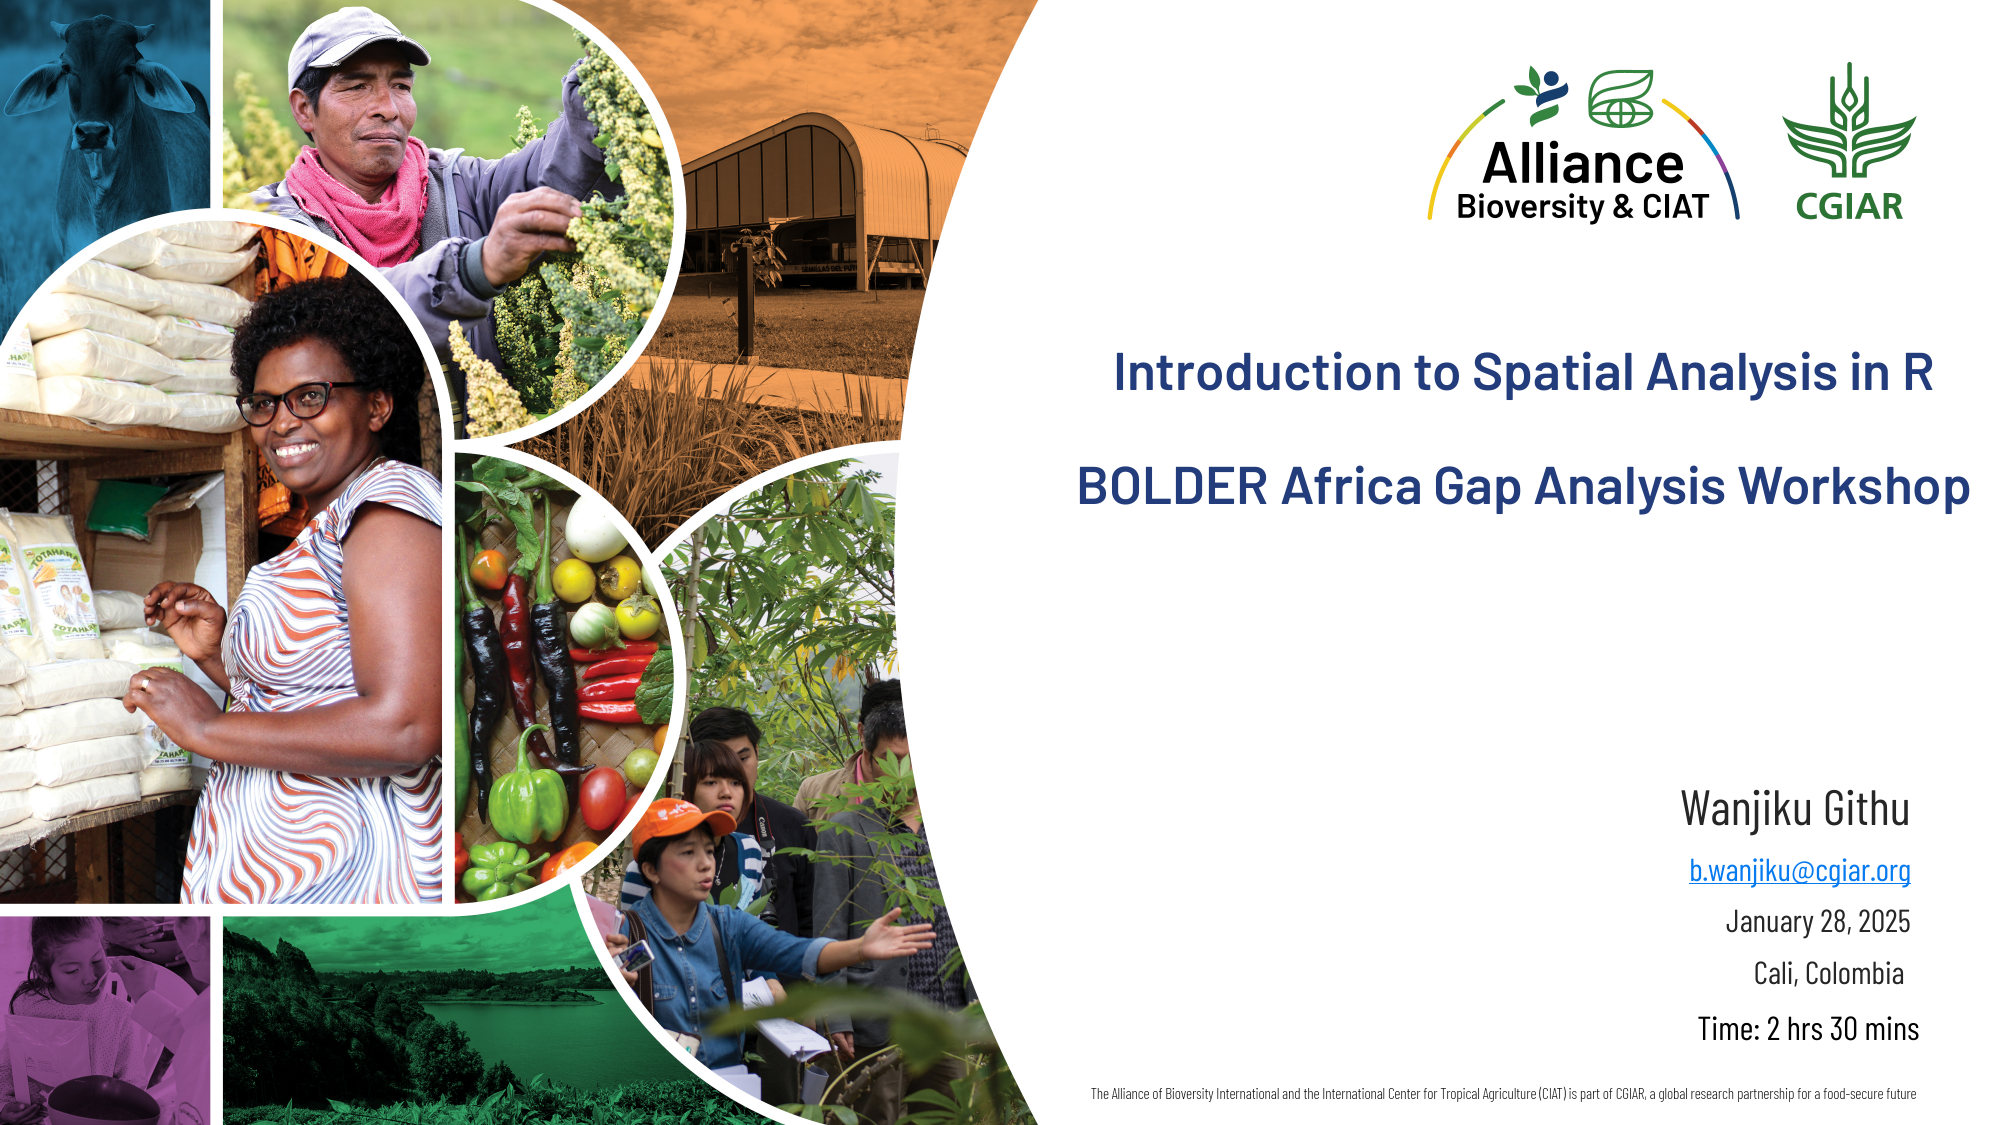

# Introduction to Spatial Analysis in R BOLDER Africa Gap Analysis Workshop
Wanjiku Githu
b.wanjiku@cgiar.org
January 28, 2025
Cali, Colombia
Time: 2 hrs 30 mins